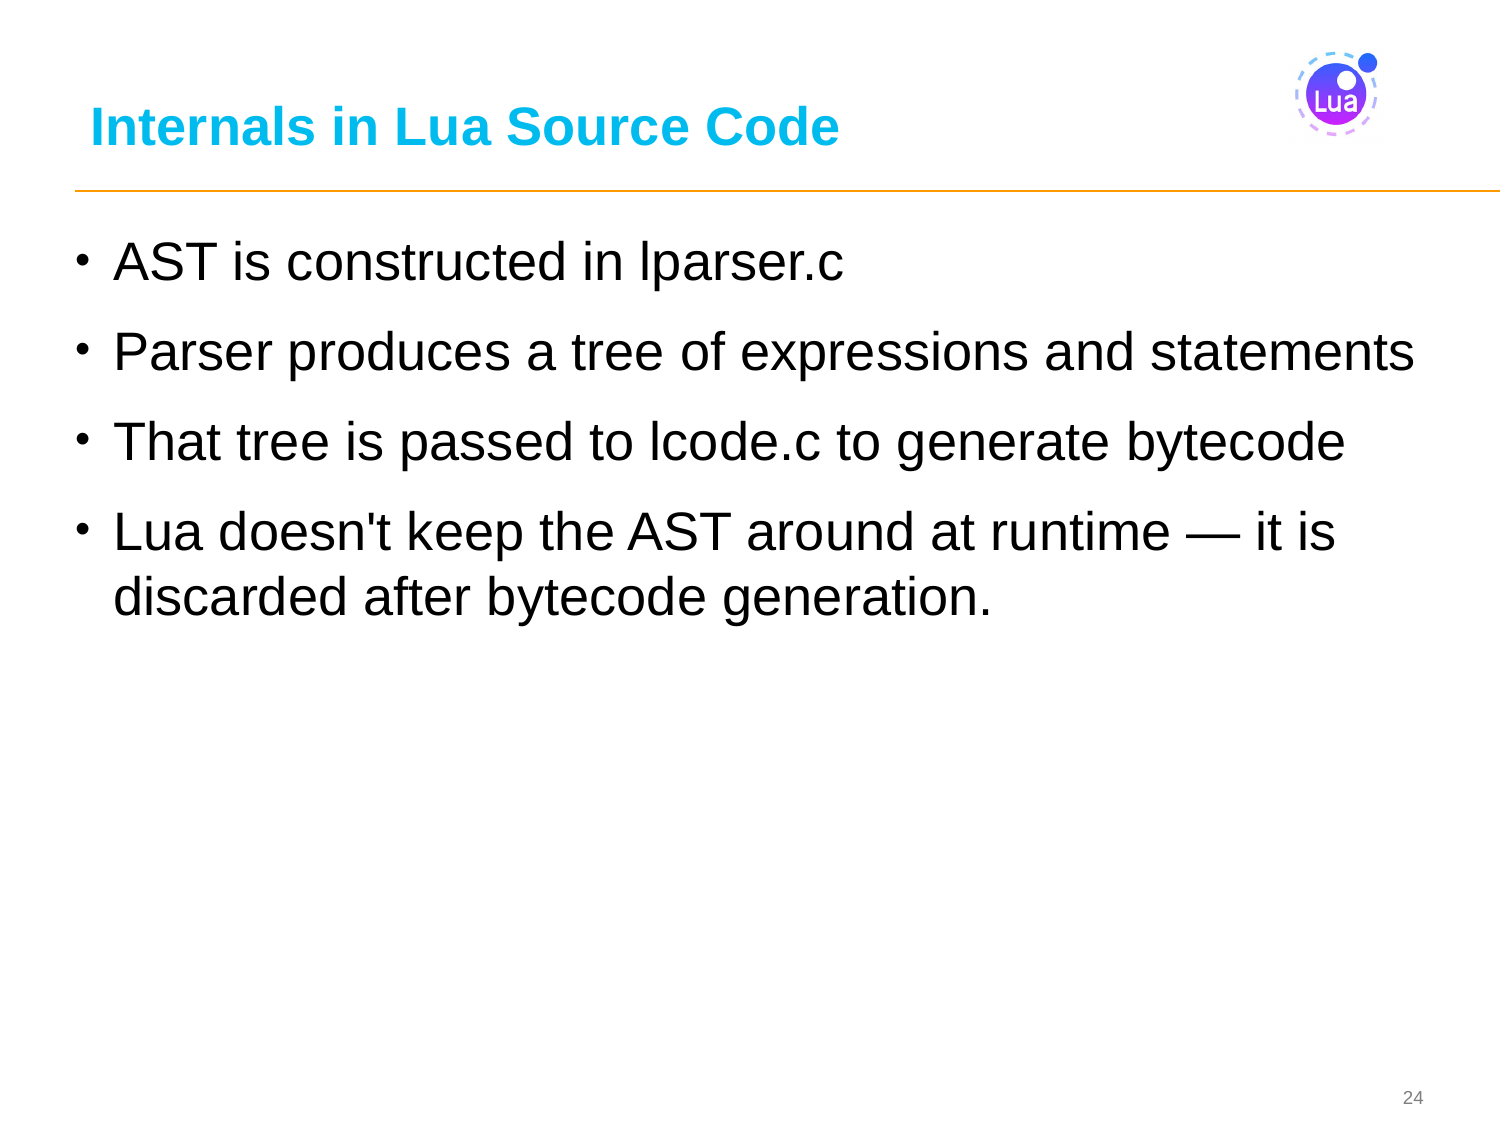

# Internals in Lua Source Code
AST is constructed in lparser.c
Parser produces a tree of expressions and statements
That tree is passed to lcode.c to generate bytecode
Lua doesn't keep the AST around at runtime — it is discarded after bytecode generation.